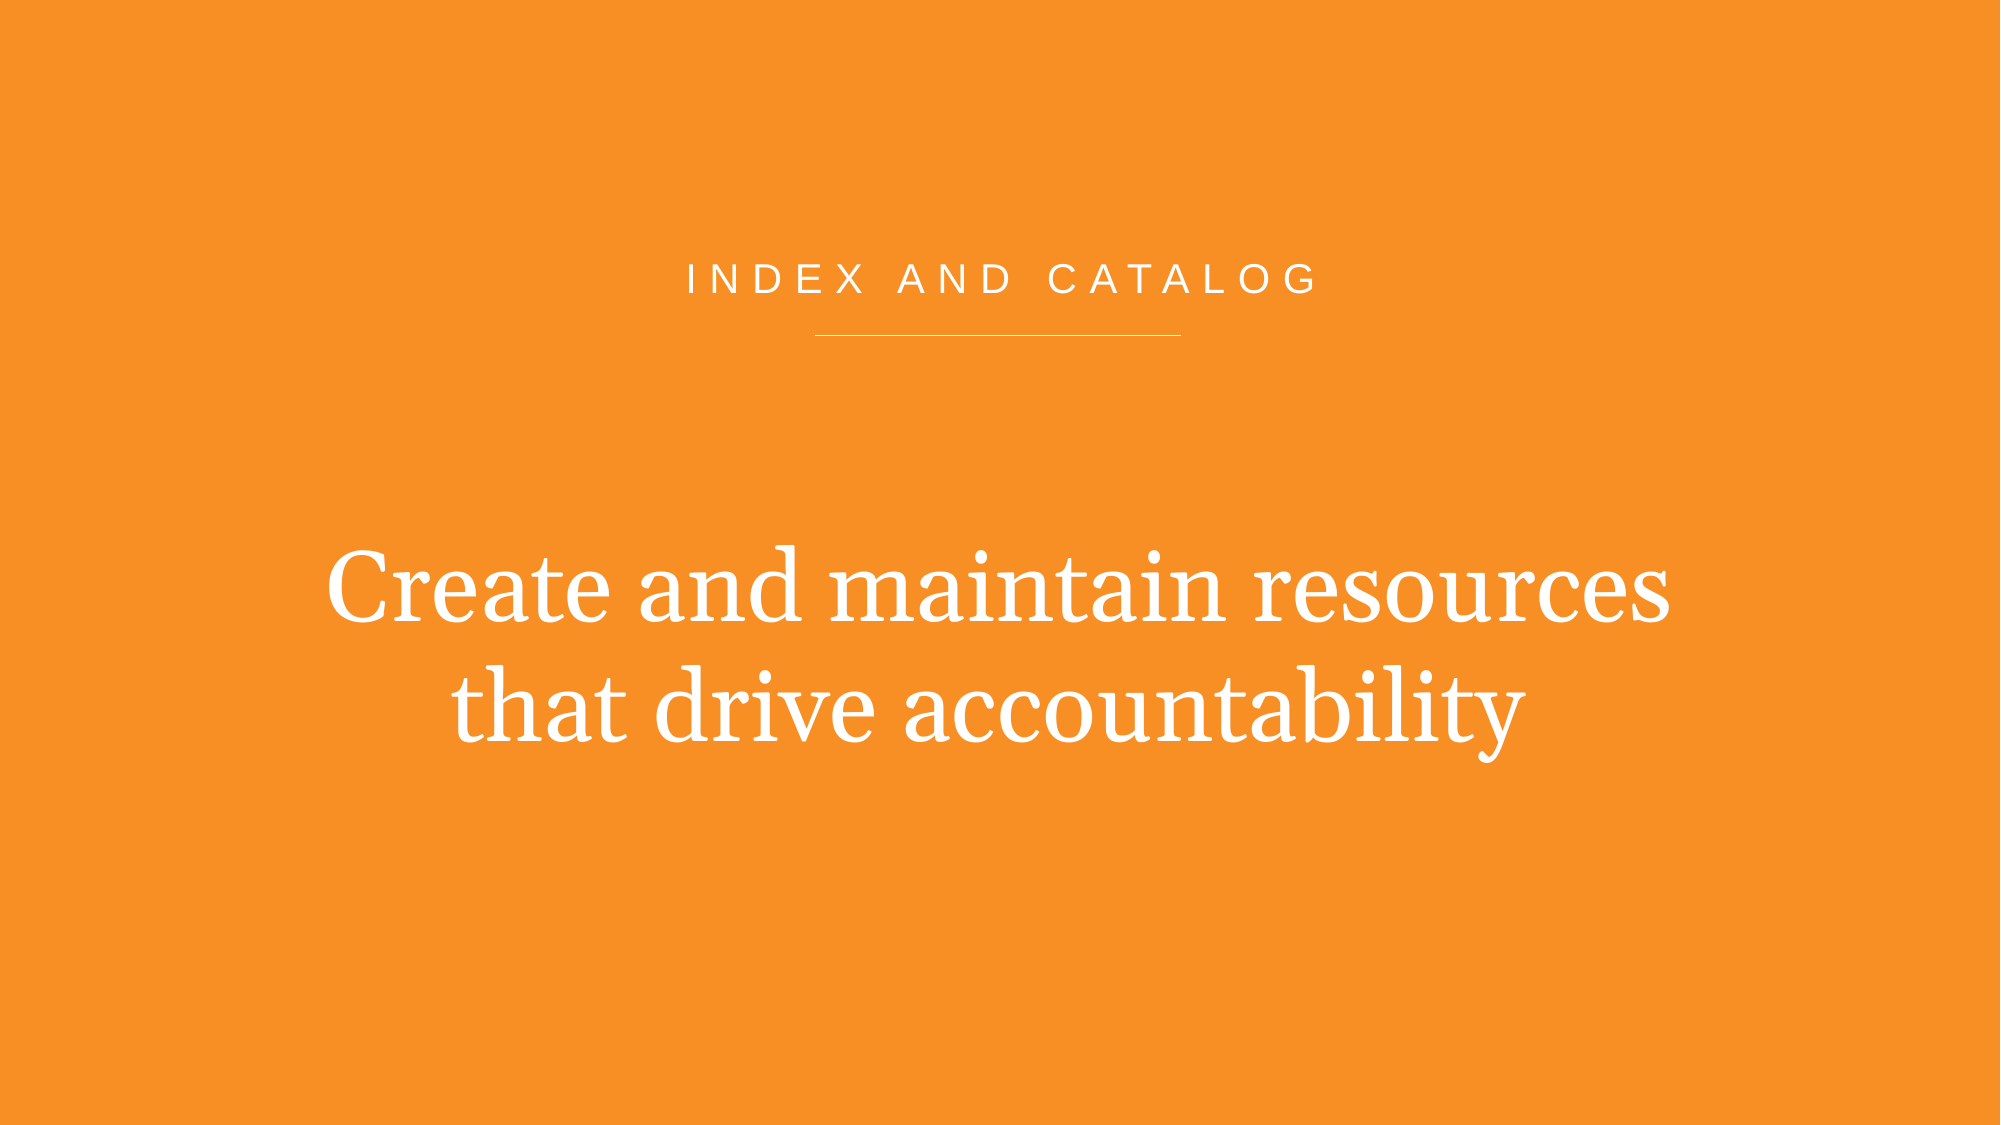

INDEX AND CATALOG
# Create and maintain resources that drive accountability